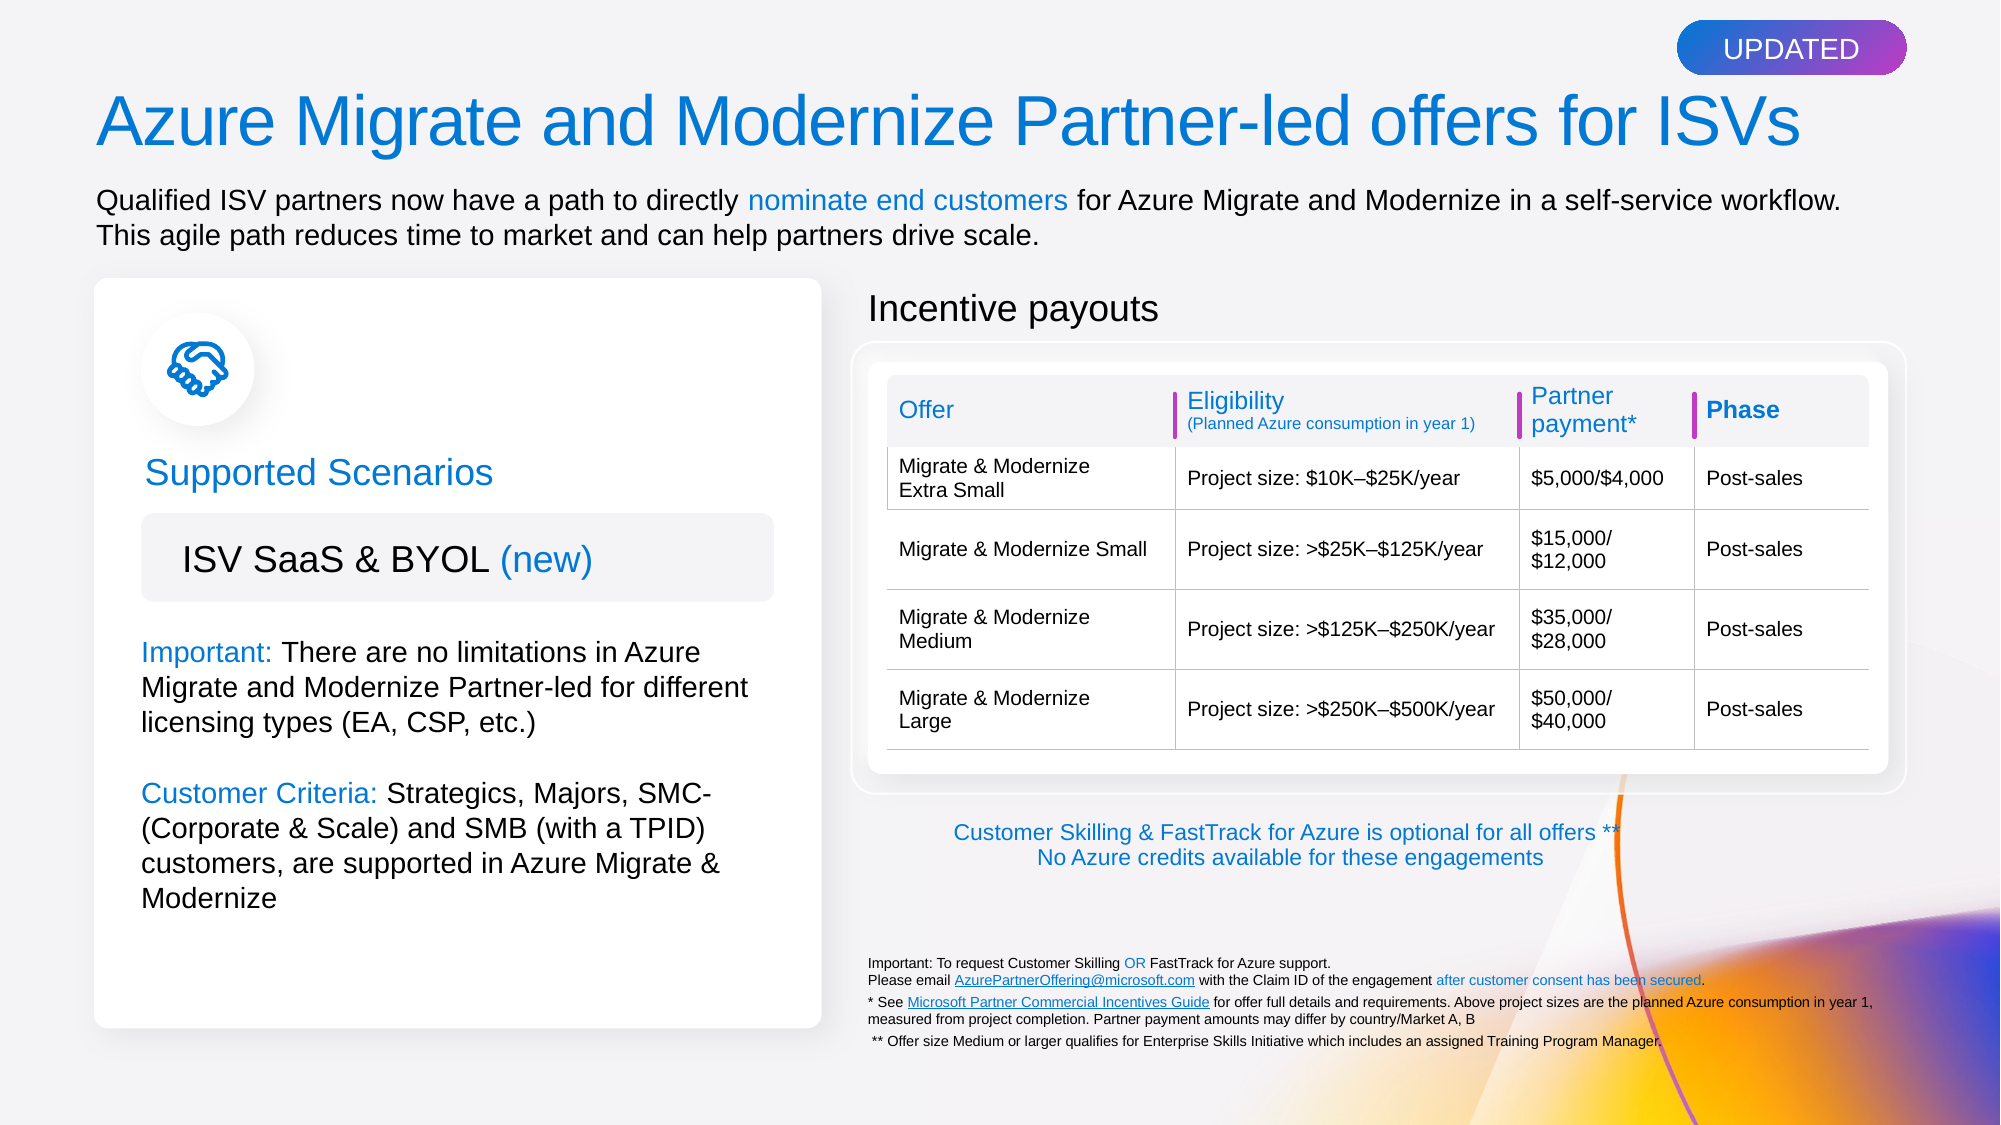

UPDATED
# Azure Migrate and Modernize Partner-led offers for ISVs
Qualified ISV partners now have a path to directly nominate end customers for Azure Migrate and Modernize in a self-service workflow.
This agile path reduces time to market and can help partners drive scale.

Incentive payouts

| Offer | Eligibility  (Planned Azure consumption in year 1) | Partner payment\* | Phase |
| --- | --- | --- | --- |
| Migrate & Modernize Extra Small | Project size: $10K–$25K/year | $5,000/$4,000 | Post-sales |
| Migrate & Modernize Small | Project size: >$25K–$125K/year | $15,000/ $12,000 | Post-sales |
| Migrate & Modernize Medium | Project size: >$125K–$250K/year | $35,000/ $28,000 | Post-sales |
| Migrate & Modernize Large | Project size: >$250K–$500K/year | $50,000/ $40,000 | Post-sales |
| Customer Skilling & FastTrack for Azure is optional for all offers \*\* No Azure credits available for these engagements |  |  |  |
Supported Scenarios
ISV SaaS & BYOL (new)
Important: There are no limitations in Azure Migrate and Modernize Partner-led for different licensing types (EA, CSP, etc.)
Customer Criteria: Strategics, Majors, SMC-(Corporate & Scale) and SMB (with a TPID) customers, are supported in Azure Migrate & Modernize
Important: To request Customer Skilling OR FastTrack for Azure support.
Please email AzurePartnerOffering@microsoft.com with the Claim ID of the engagement after customer consent has been secured.
* See Microsoft Partner Commercial Incentives Guide for offer full details and requirements. Above project sizes are the planned Azure consumption in year 1, measured from project completion. Partner payment amounts may differ by country/Market A, B
 ** Offer size Medium or larger qualifies for Enterprise Skills Initiative which includes an assigned Training Program Manager.